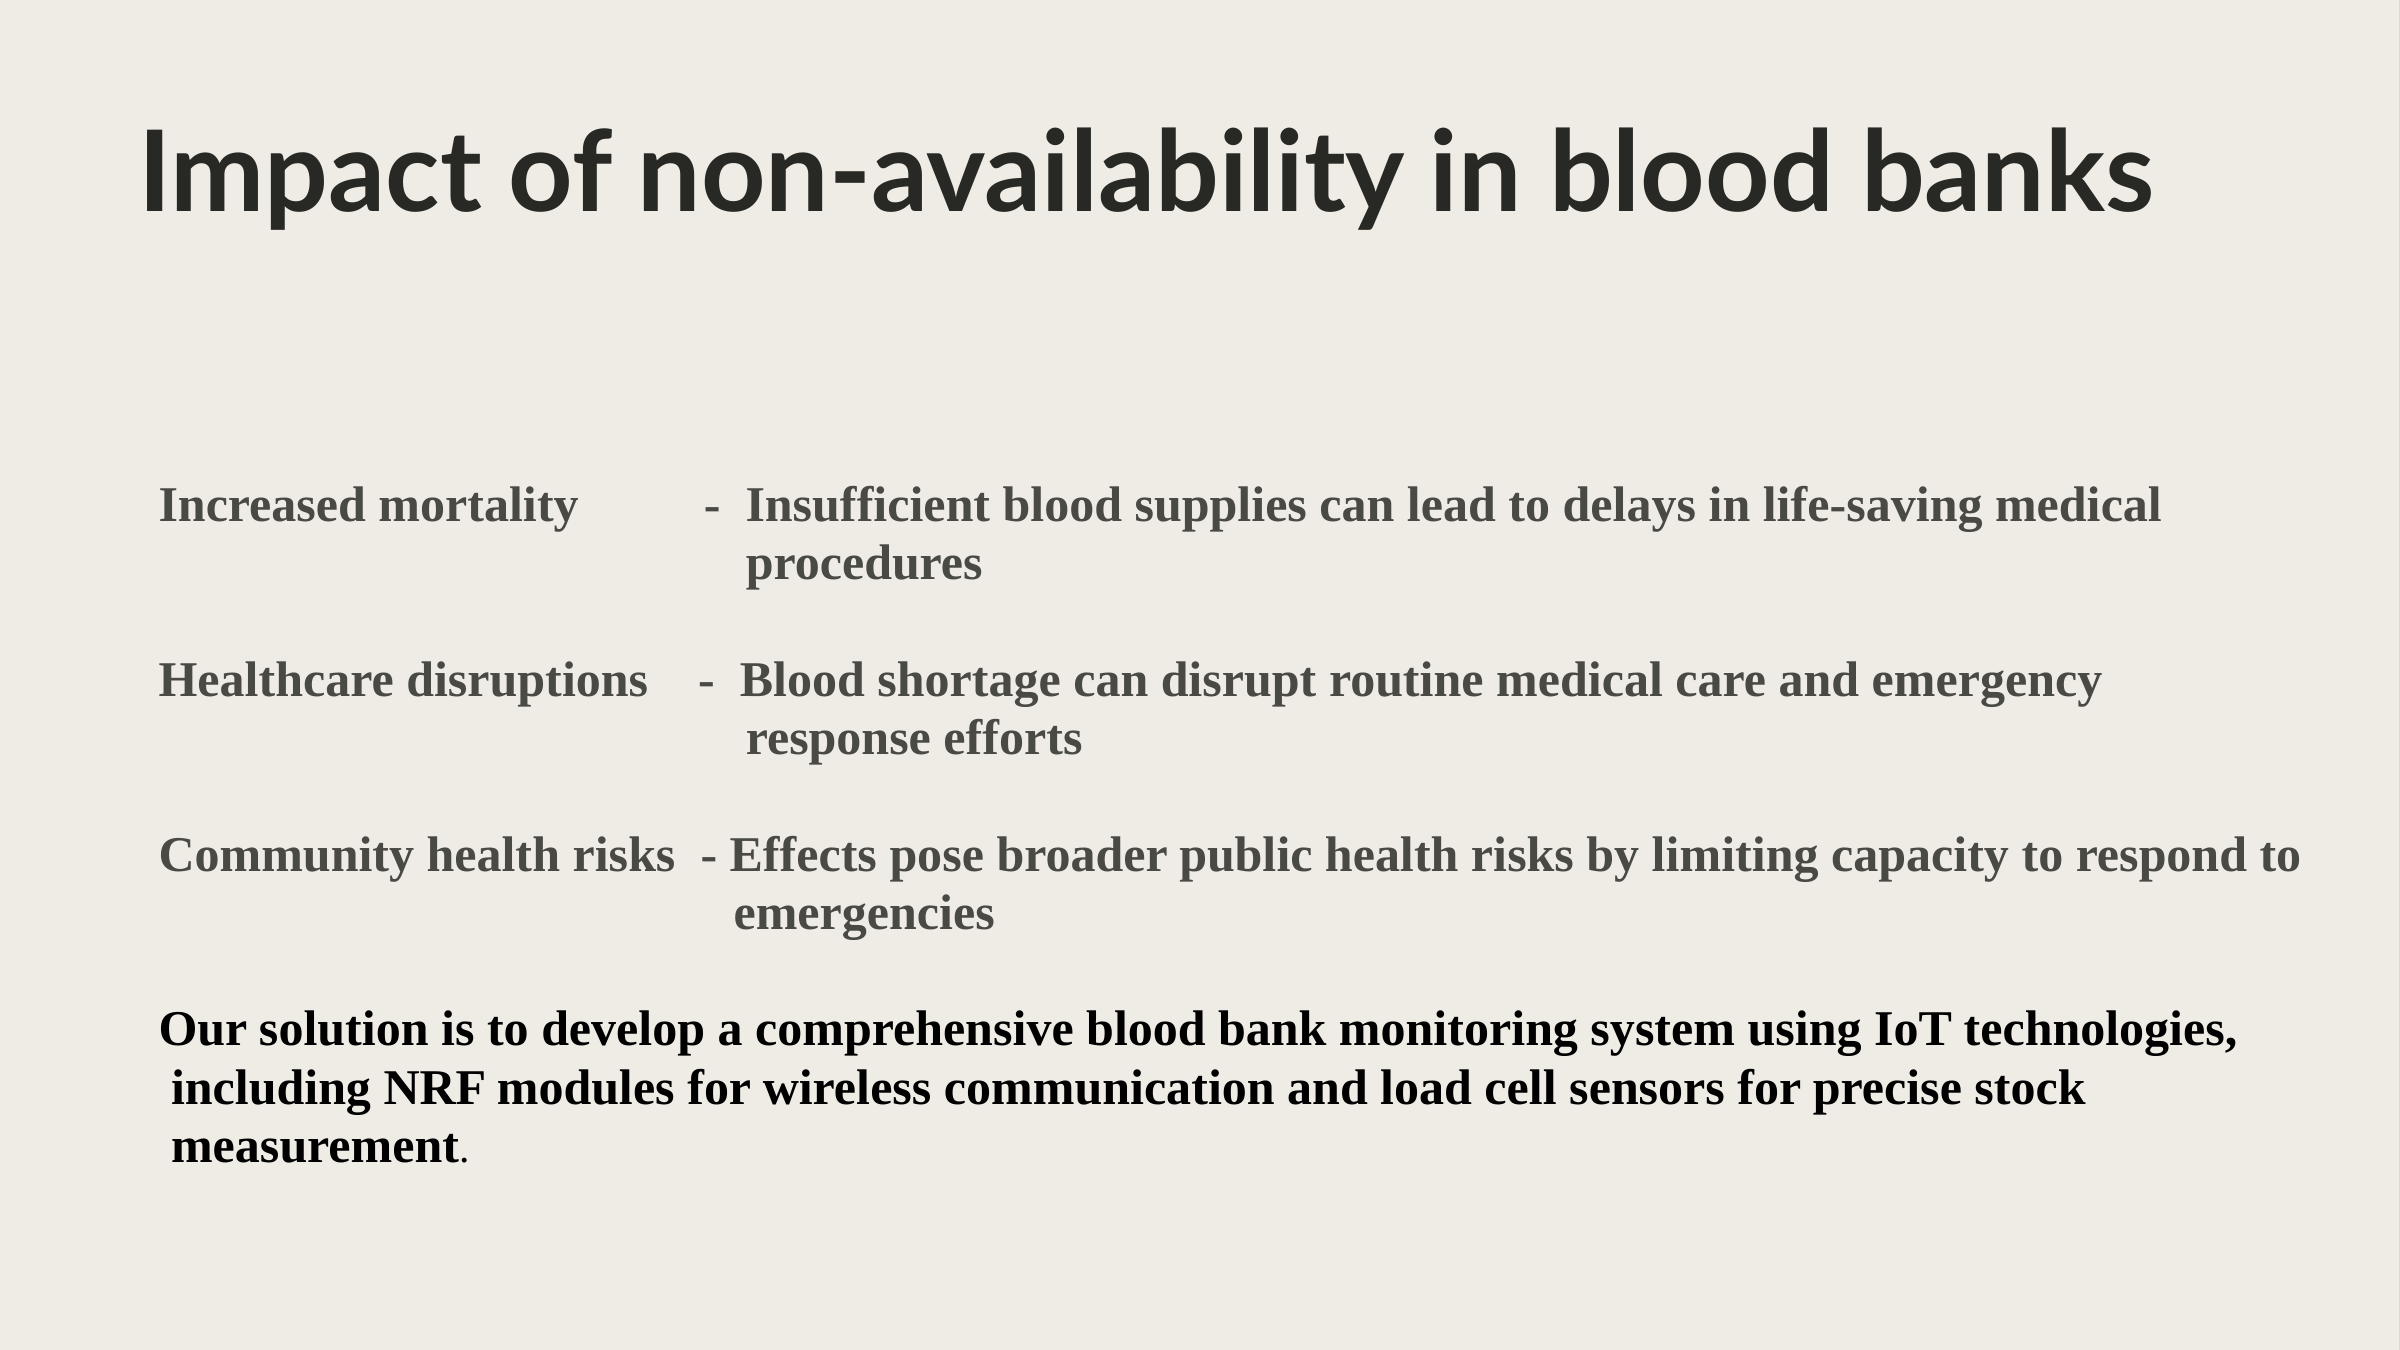

Impact of non-availability in blood banks
Increased mortality          -  Insufficient blood supplies can lead to delays in life-saving medical
                                               procedures

Healthcare disruptions    -  Blood shortage can disrupt routine medical care and emergency
                                               response efforts

Community health risks  - Effects pose broader public health risks by limiting capacity to respond to
                                              emergencies

Our solution is to develop a comprehensive blood bank monitoring system using IoT technologies,
 including NRF modules for wireless communication and load cell sensors for precise stock
 measurement.